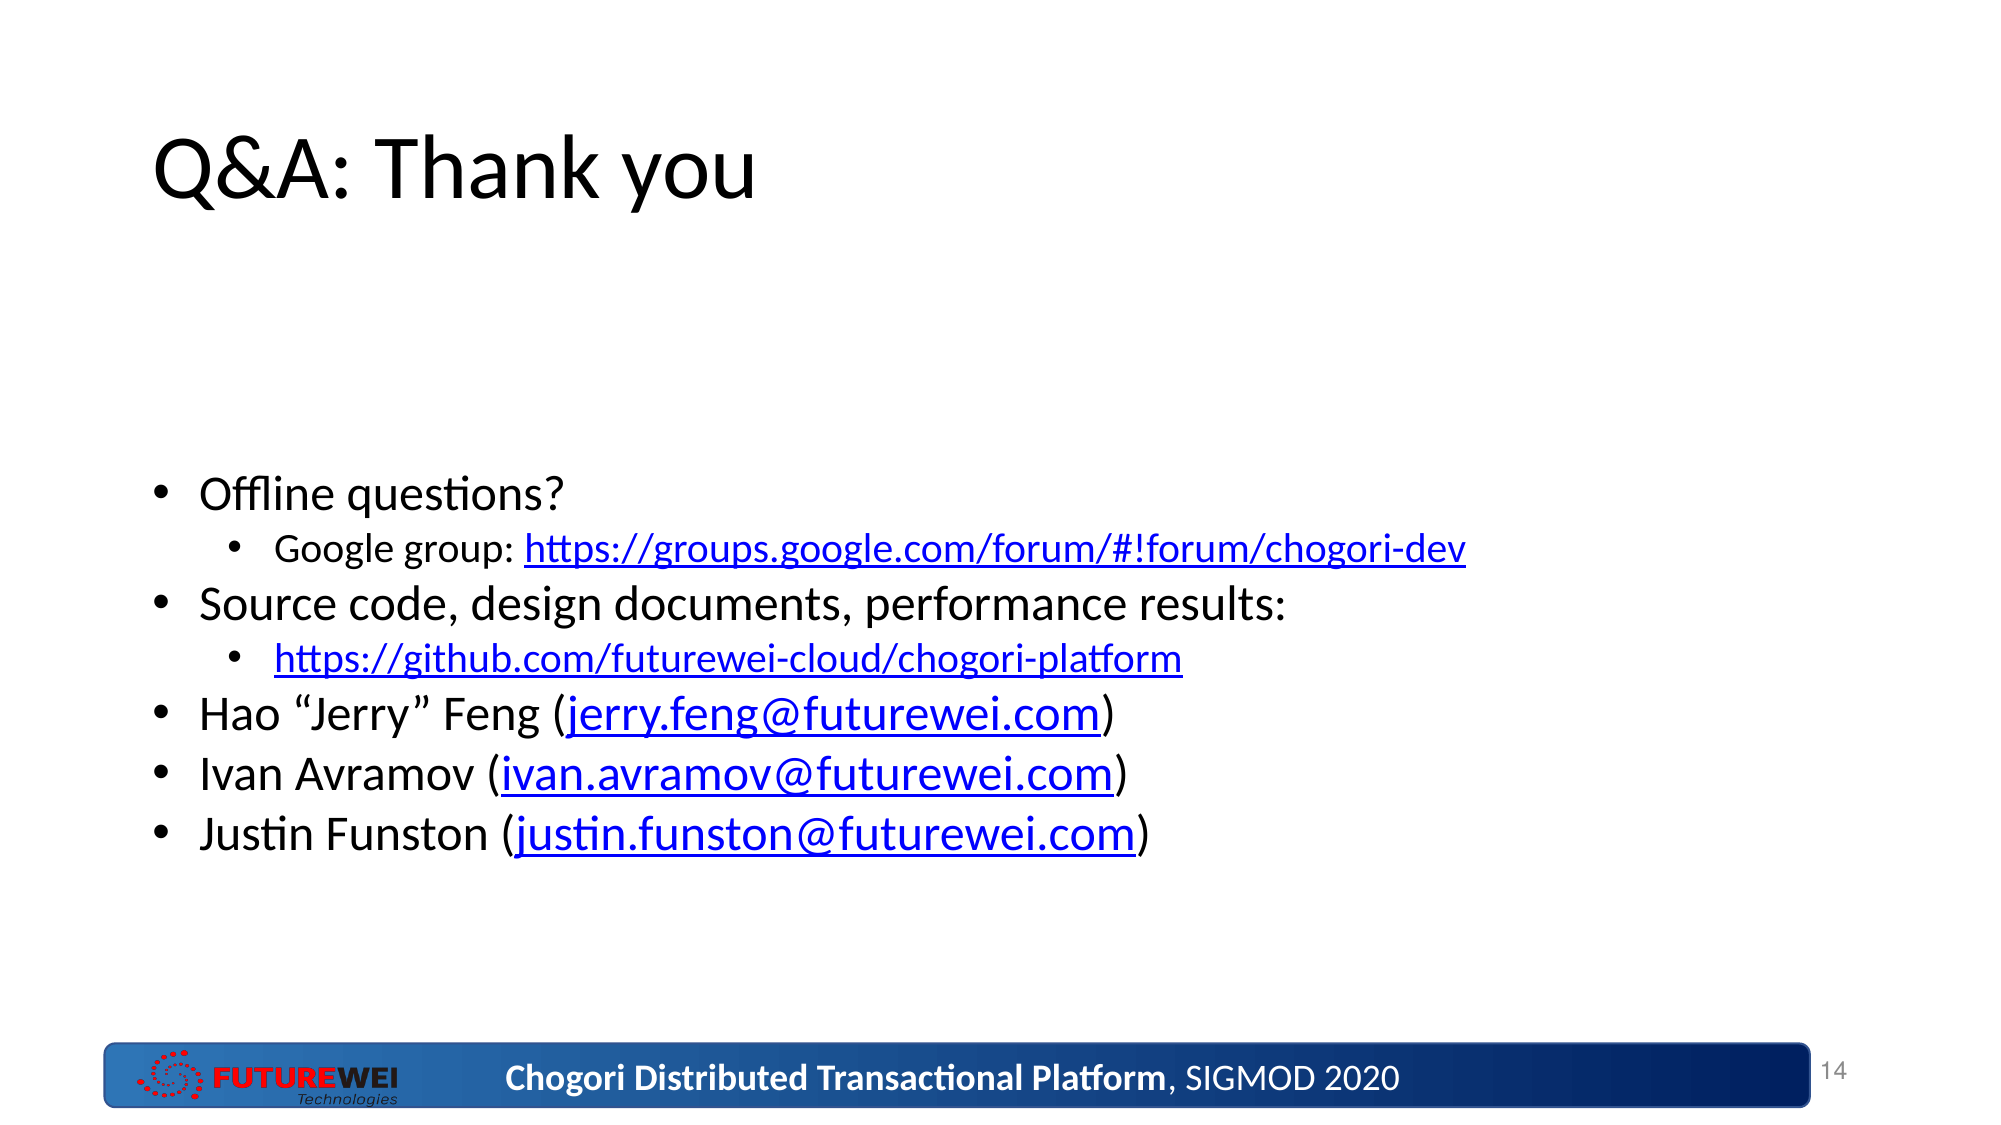

Q&A: Thank you

Offline questions?
Google group: https://groups.google.com/forum/#!forum/chogori-dev
Source code, design documents, performance results:
https://github.com/futurewei-cloud/chogori-platform
Hao “Jerry” Feng (jerry.feng@futurewei.com)
Ivan Avramov (ivan.avramov@futurewei.com)
Justin Funston (justin.funston@futurewei.com)
14